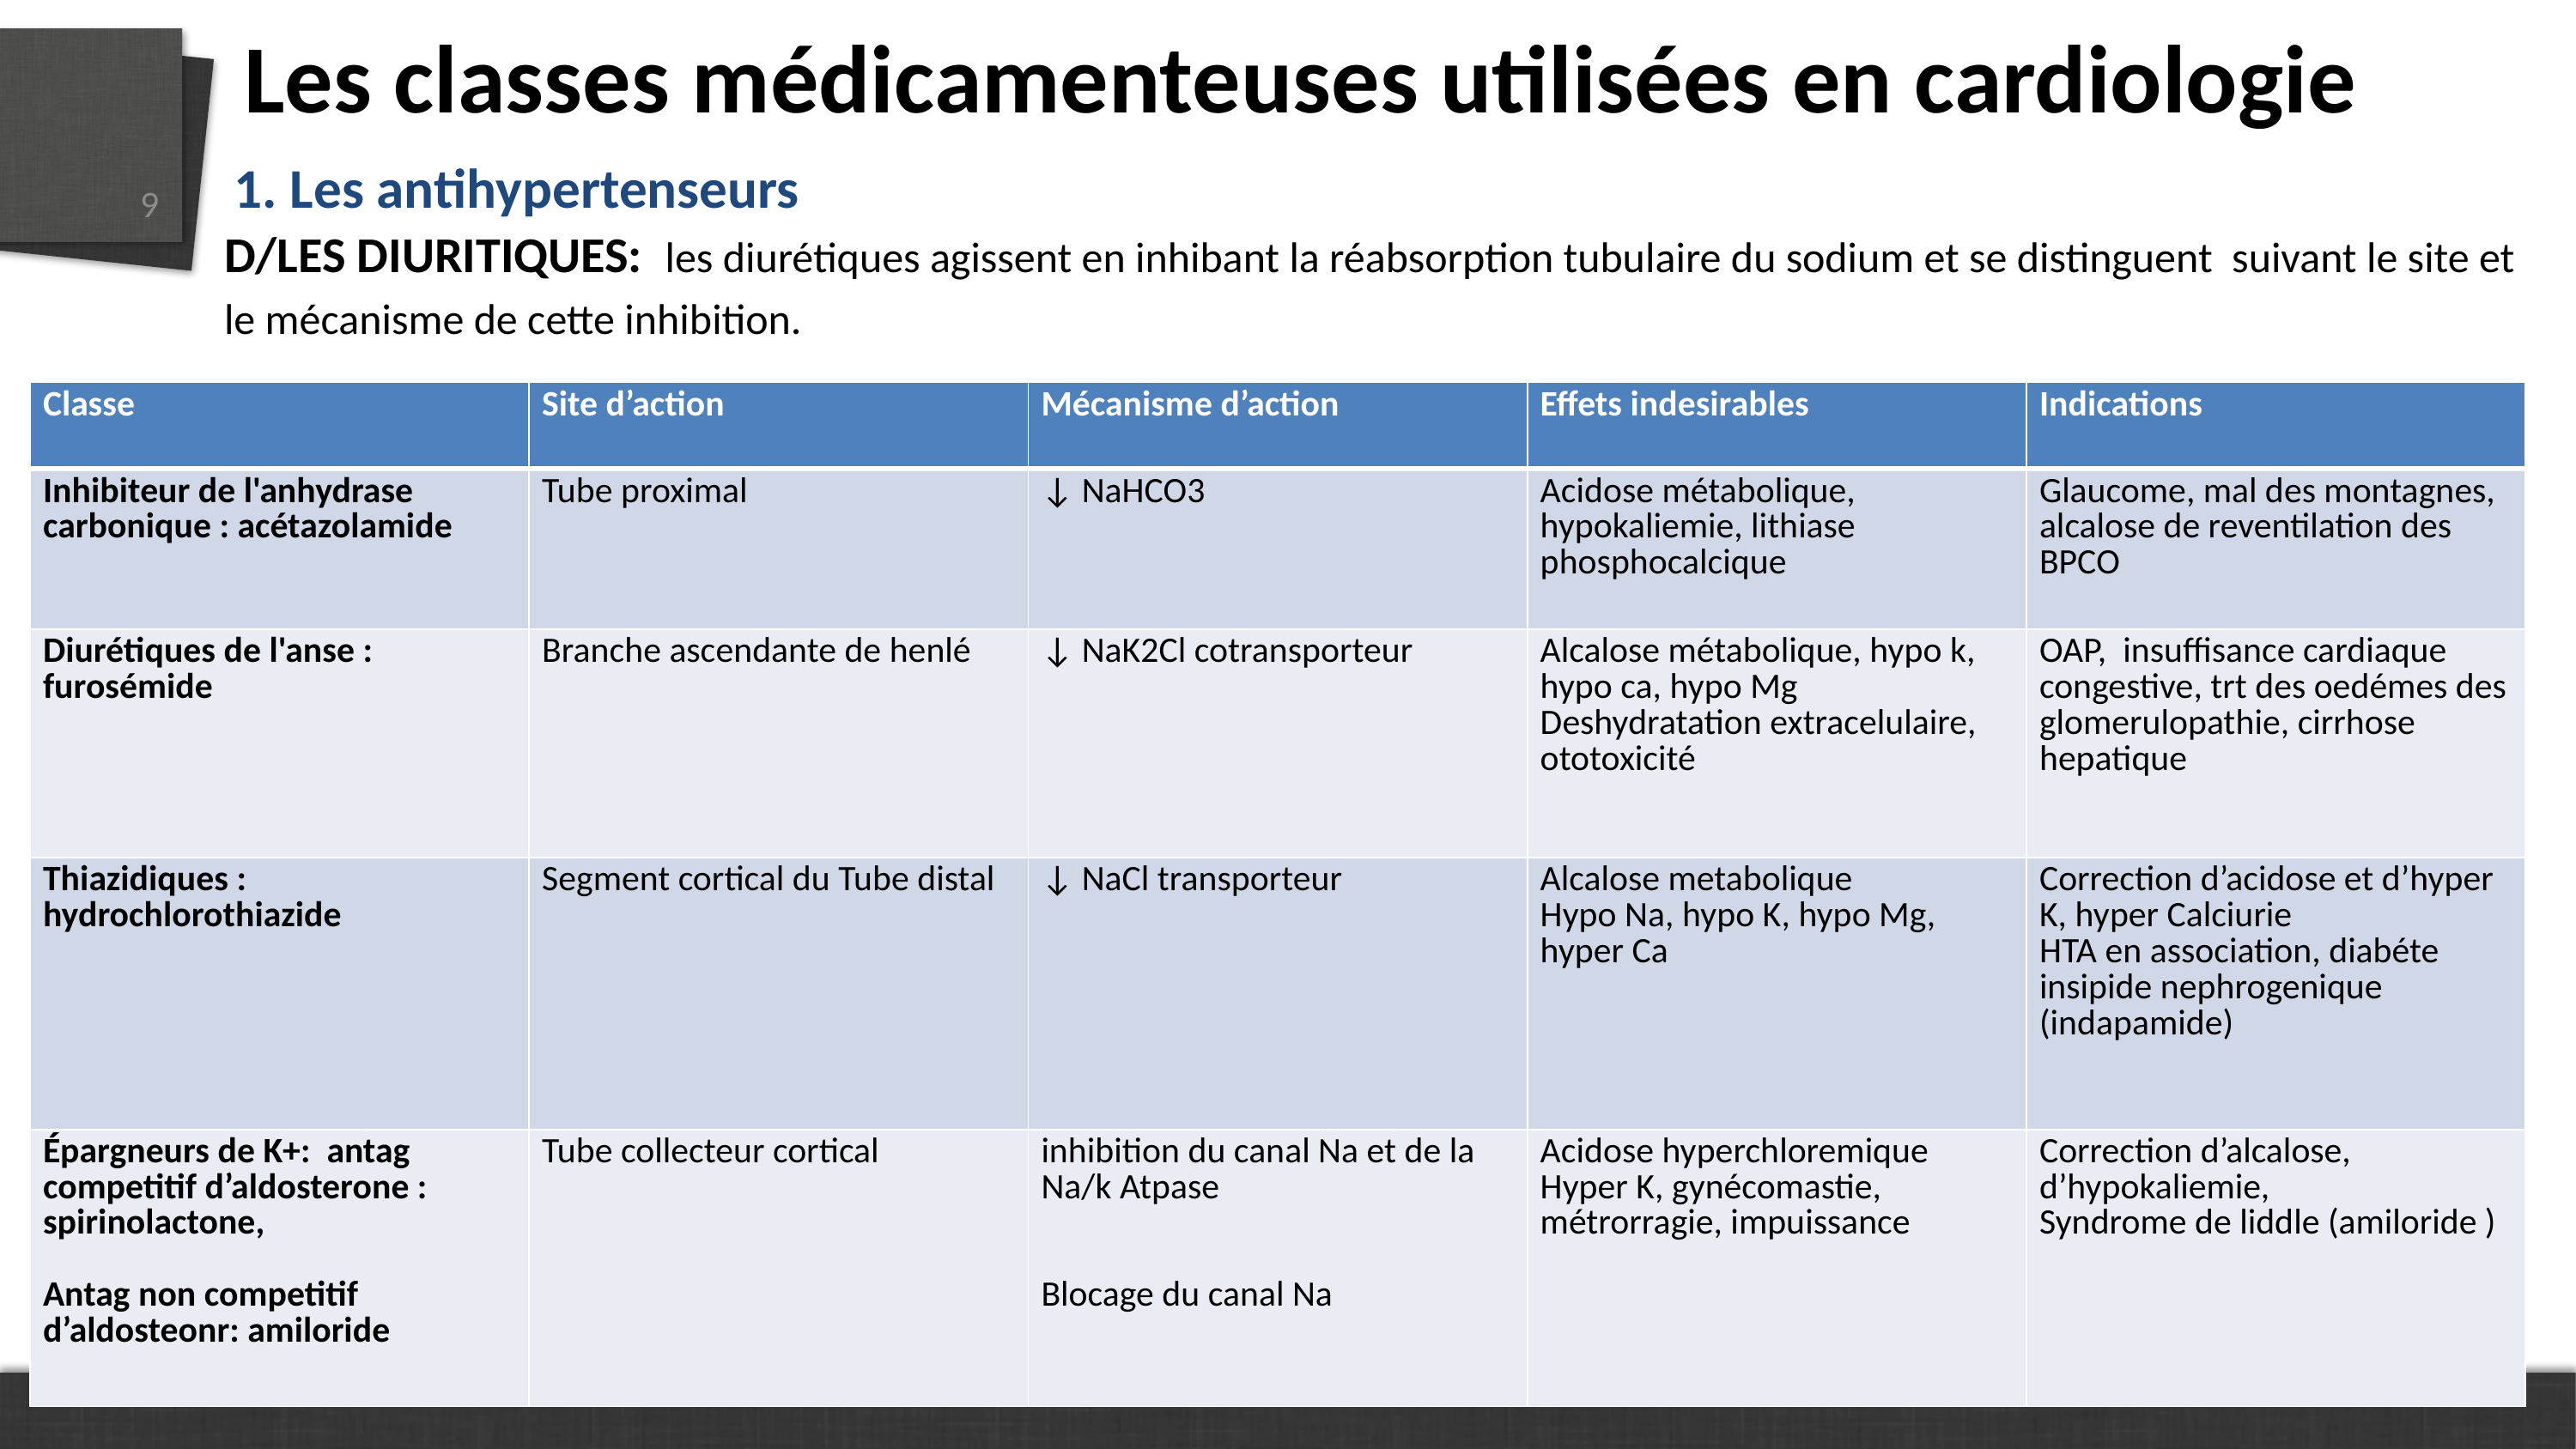

# Les classes médicamenteuses utilisées en cardiologie
1. Les antihypertenseurs

9
D/LES DIURITIQUES:  les diurétiques agissent en inhibant la réabsorption tubulaire du sodium et se distinguent  suivant le site et
le mécanisme de cette inhibition.

| Classe | Site d’action | Mécanisme d’action | Effets indesirables | Indications |
| --- | --- | --- | --- | --- |
| Inhibiteur de l'anhydrase carbonique : acétazolamide | Tube proximal | ↓ NaHCO3 | Acidose métabolique, hypokaliemie, lithiase phosphocalcique | Glaucome, mal des montagnes, alcalose de reventilation des BPCO |
| Diurétiques de l'anse : furosémide | Branche ascendante de henlé | ↓ NaK2Cl cotransporteur | Alcalose métabolique, hypo k, hypo ca, hypo Mg Deshydratation extracelulaire, ototoxicité | OAP, insuffisance cardiaque congestive, trt des oedémes des glomerulopathie, cirrhose hepatique |
| Thiazidiques : hydrochlorothiazide | Segment cortical du Tube distal | ↓ NaCl transporteur | Alcalose metabolique Hypo Na, hypo K, hypo Mg, hyper Ca | Correction d’acidose et d’hyper K, hyper Calciurie HTA en association, diabéte insipide nephrogenique (indapamide) |
| Épargneurs de K+: antag competitif d’aldosterone : spirinolactone, Antag non competitif d’aldosteonr: amiloride | Tube collecteur cortical | inhibition du canal Na et de la Na/k Atpase Blocage du canal Na | Acidose hyperchloremique Hyper K, gynécomastie, métrorragie, impuissance | Correction d’alcalose, d’hypokaliemie, Syndrome de liddle (amiloride ) |